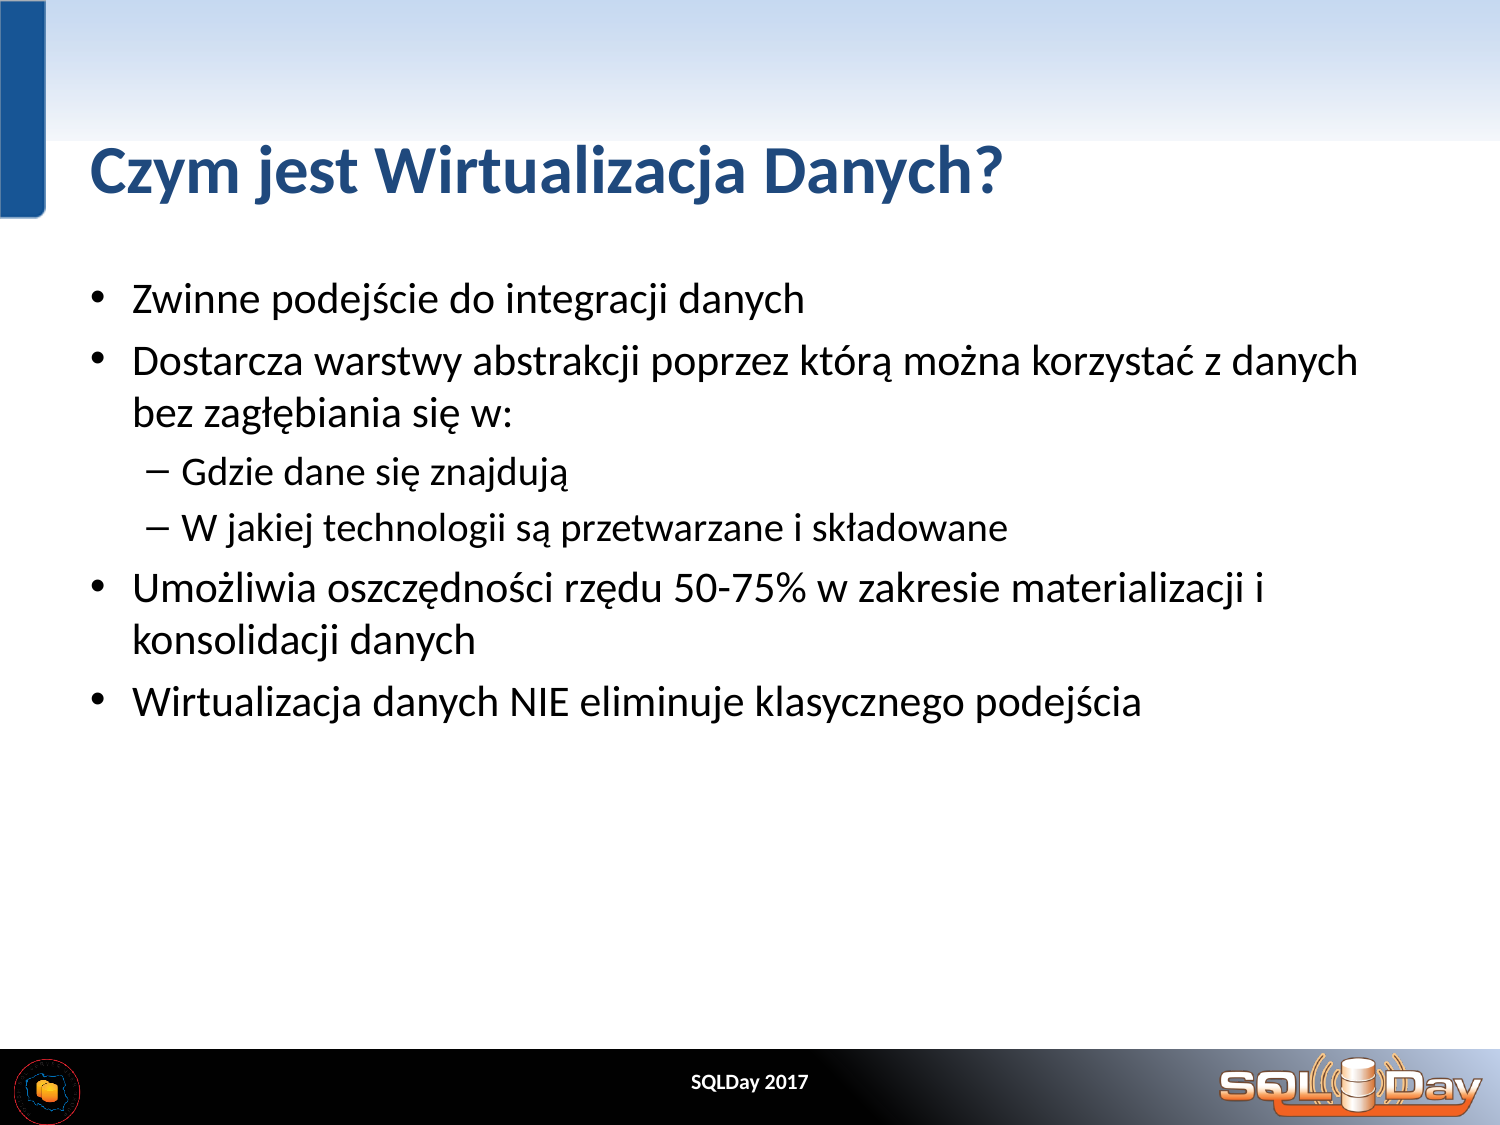

# Czym jest Wirtualizacja Danych?
Zwinne podejście do integracji danych
Dostarcza warstwy abstrakcji poprzez którą można korzystać z danych bez zagłębiania się w:
Gdzie dane się znajdują
W jakiej technologii są przetwarzane i składowane
Umożliwia oszczędności rzędu 50-75% w zakresie materializacji i konsolidacji danych
Wirtualizacja danych NIE eliminuje klasycznego podejścia